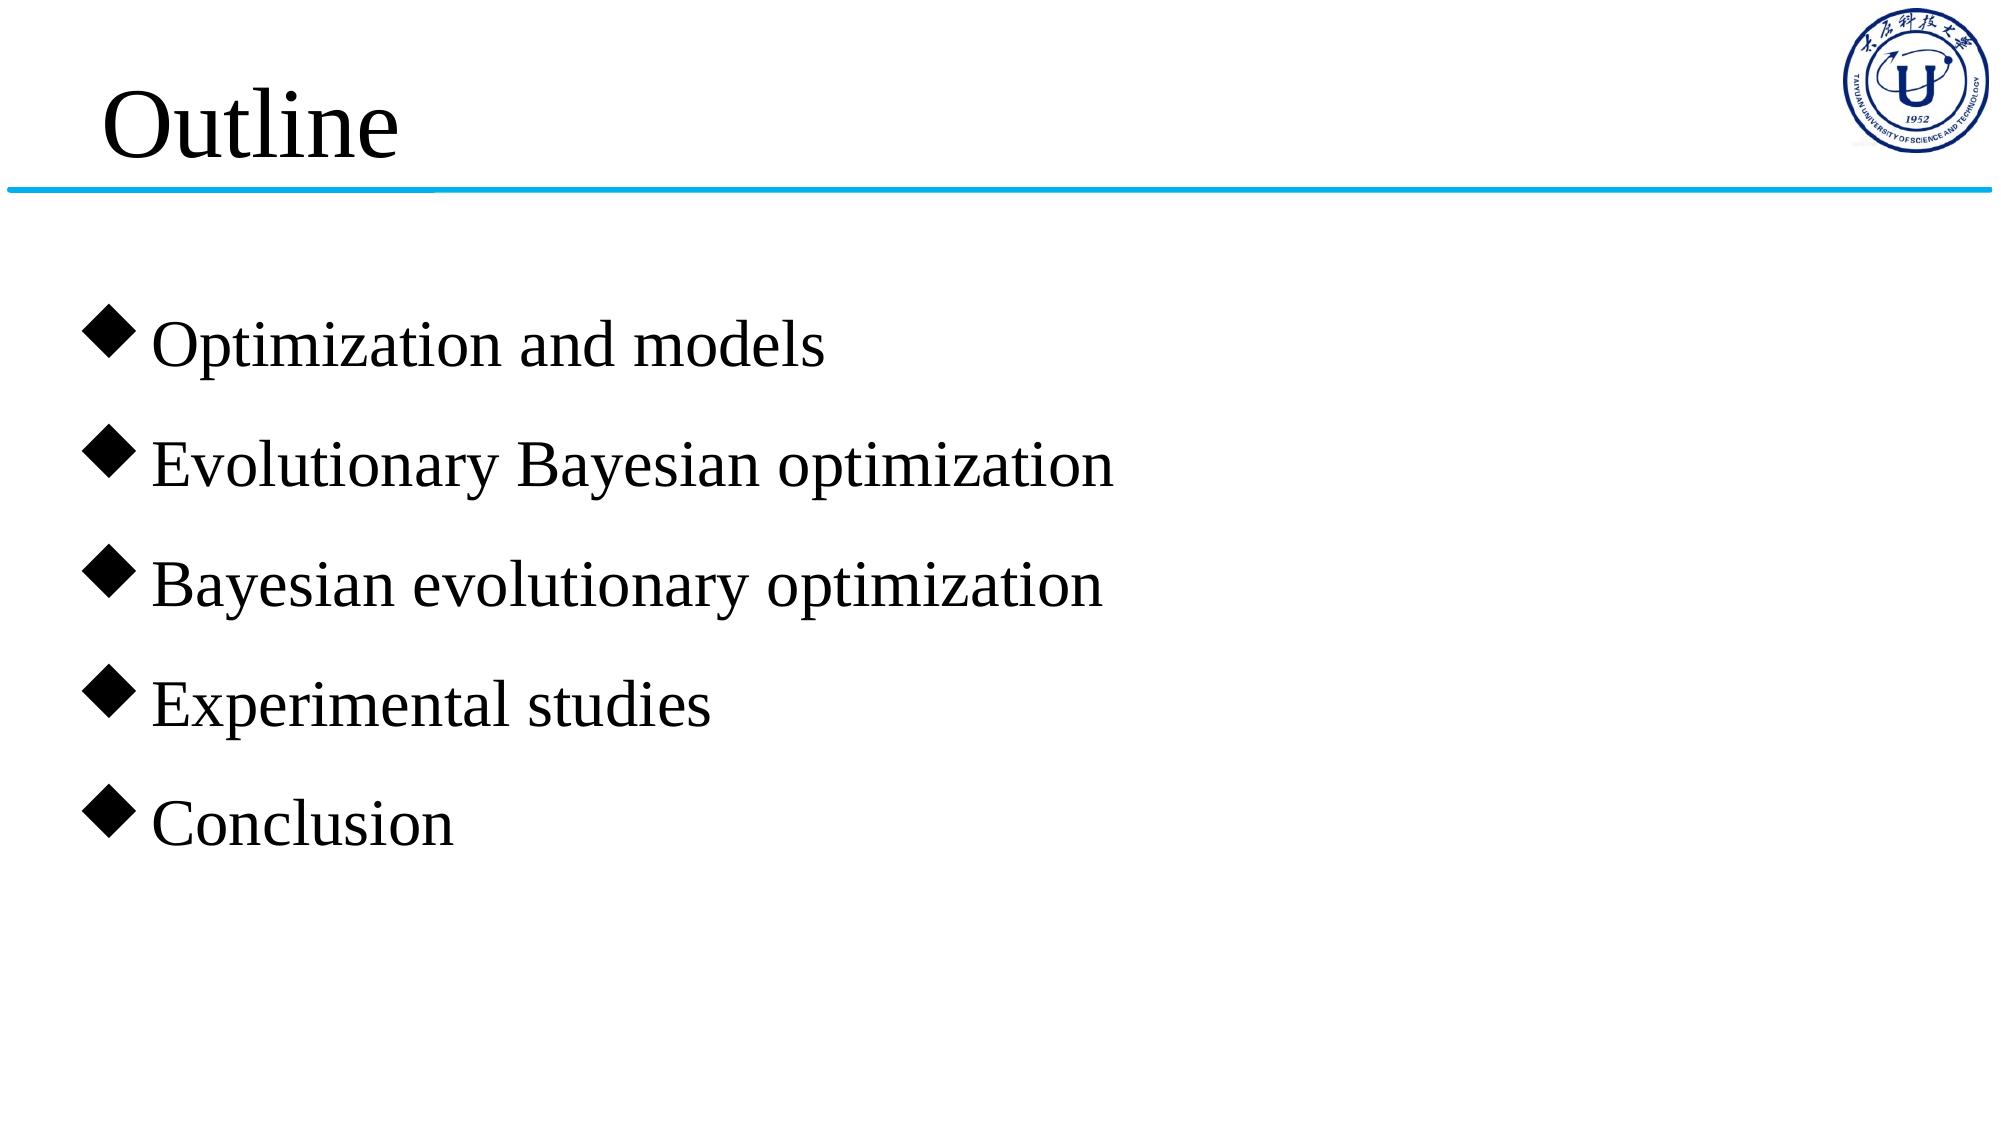

# Outline

Optimization and models
Evolutionary Bayesian optimization
Bayesian evolutionary optimization
Experimental studies
Conclusion